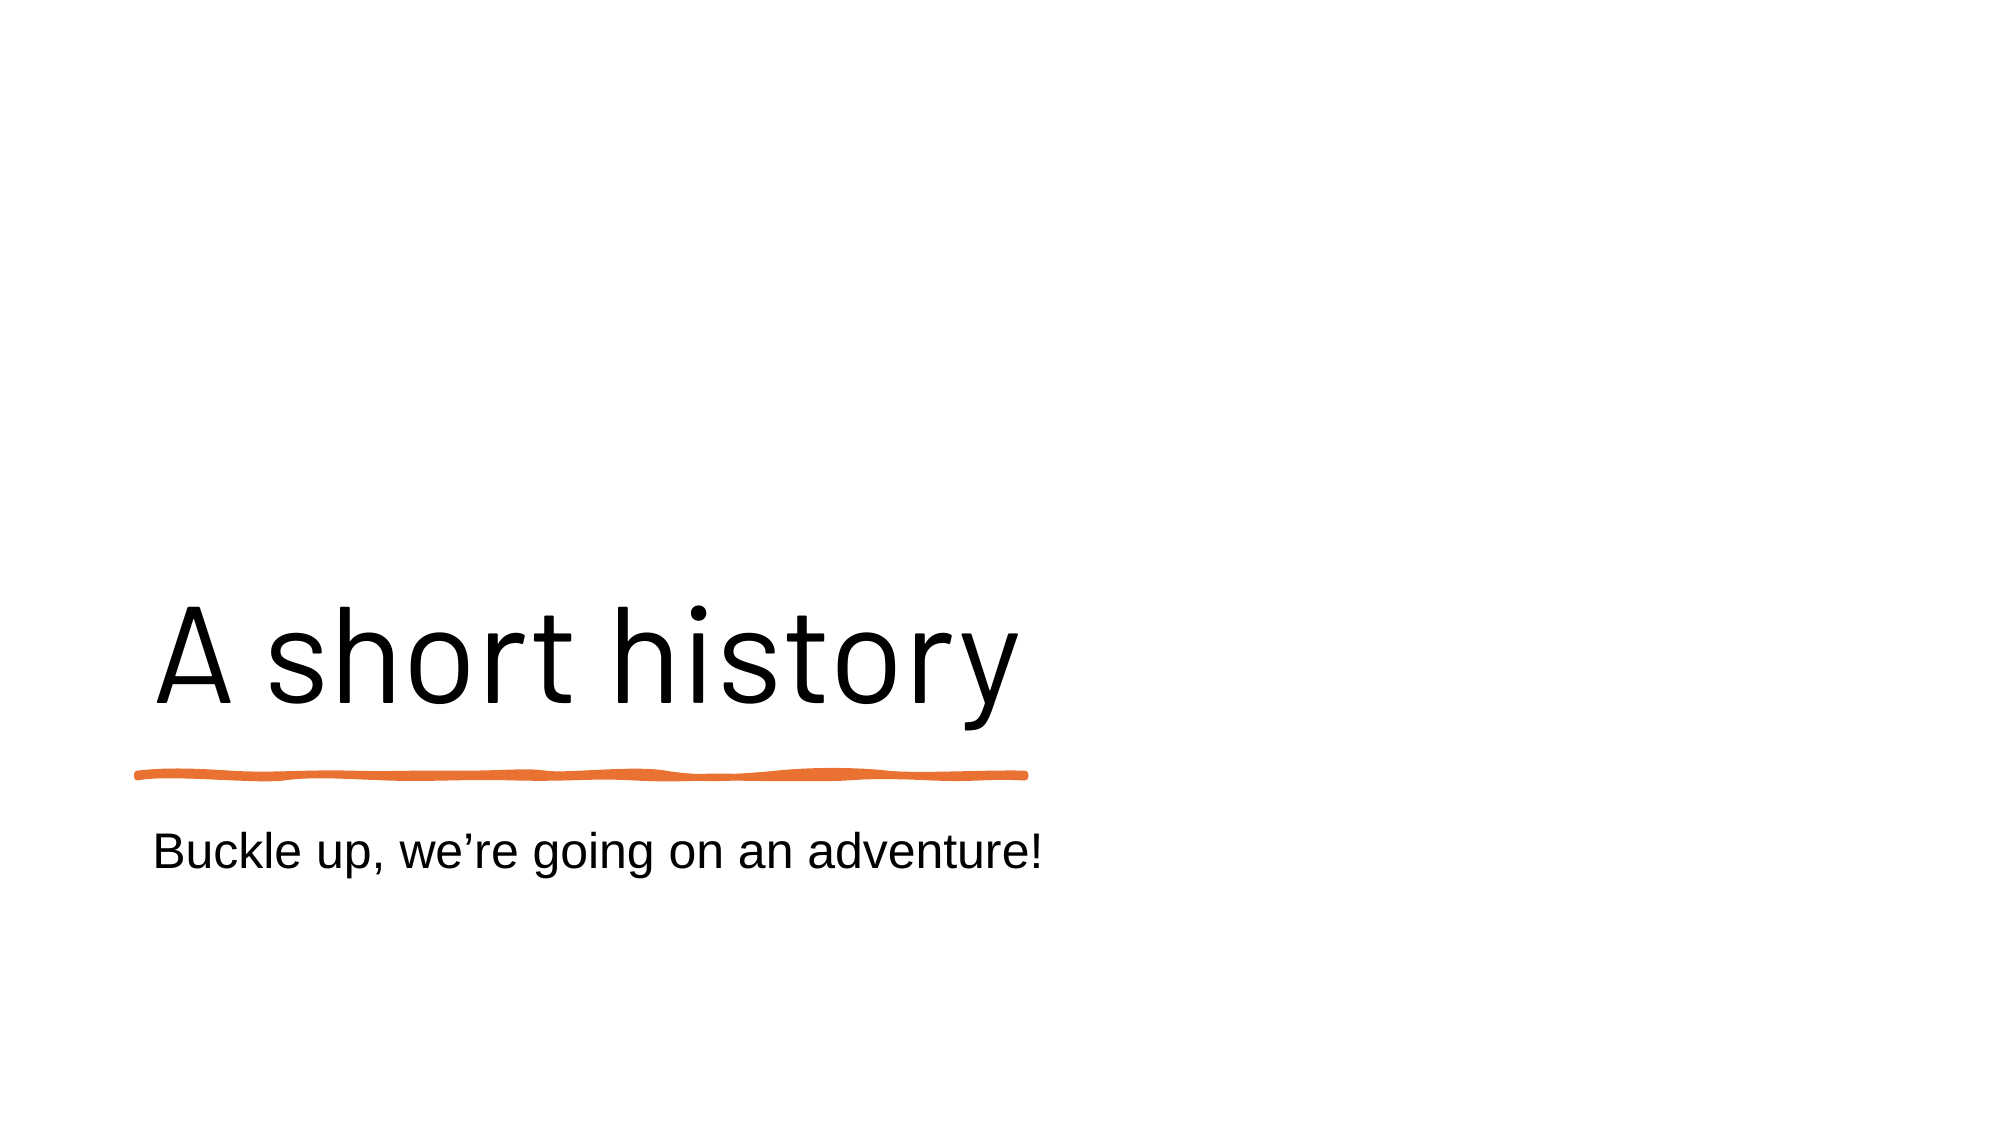

# A short history

Buckle up, we’re going on an adventure!